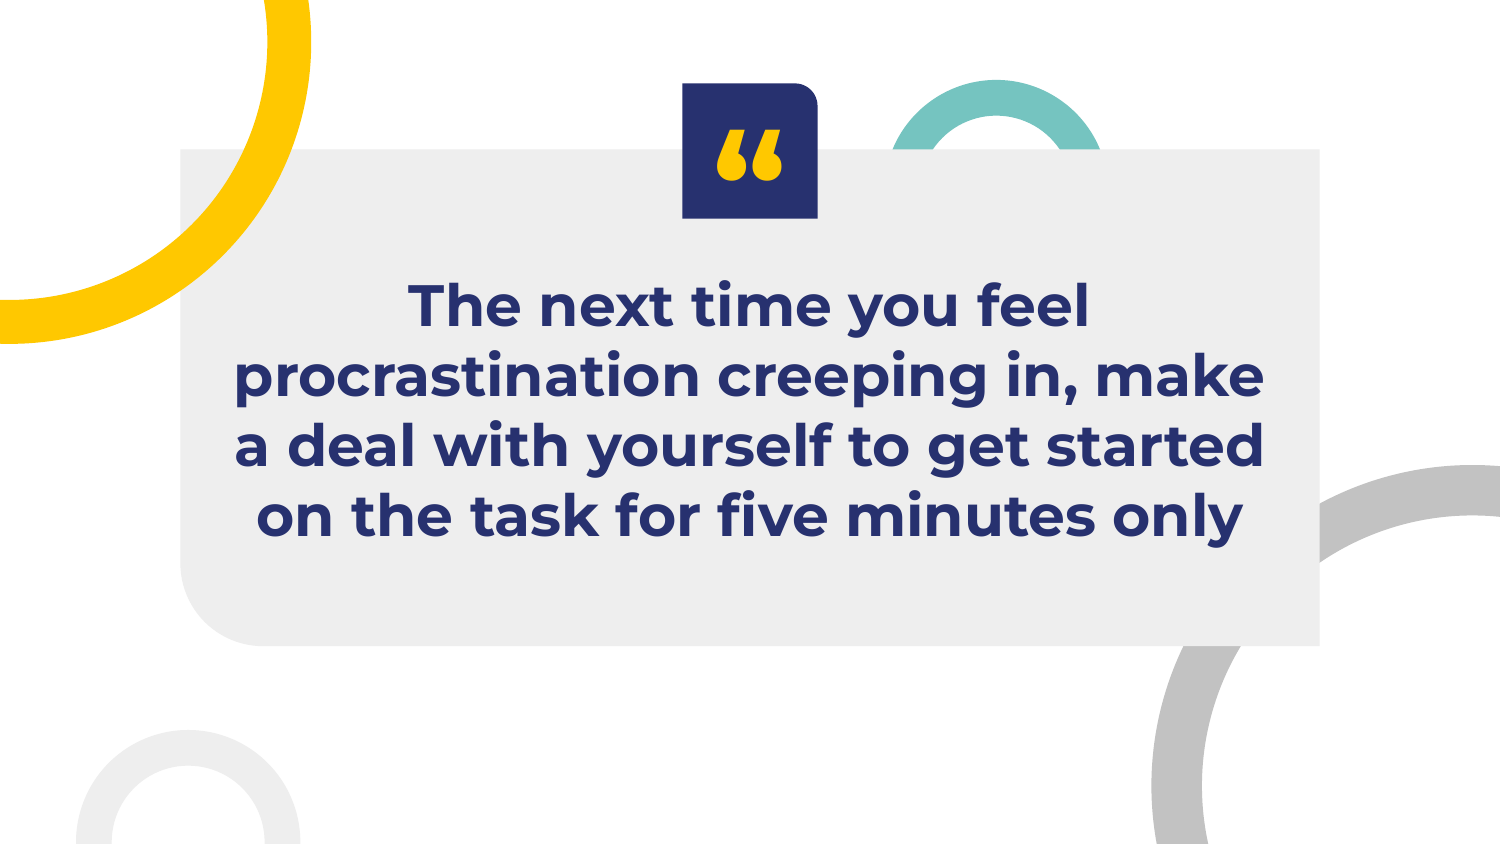

“

# The next time you feel procrastination creeping in, make a deal with yourself to get started on the task for five minutes only